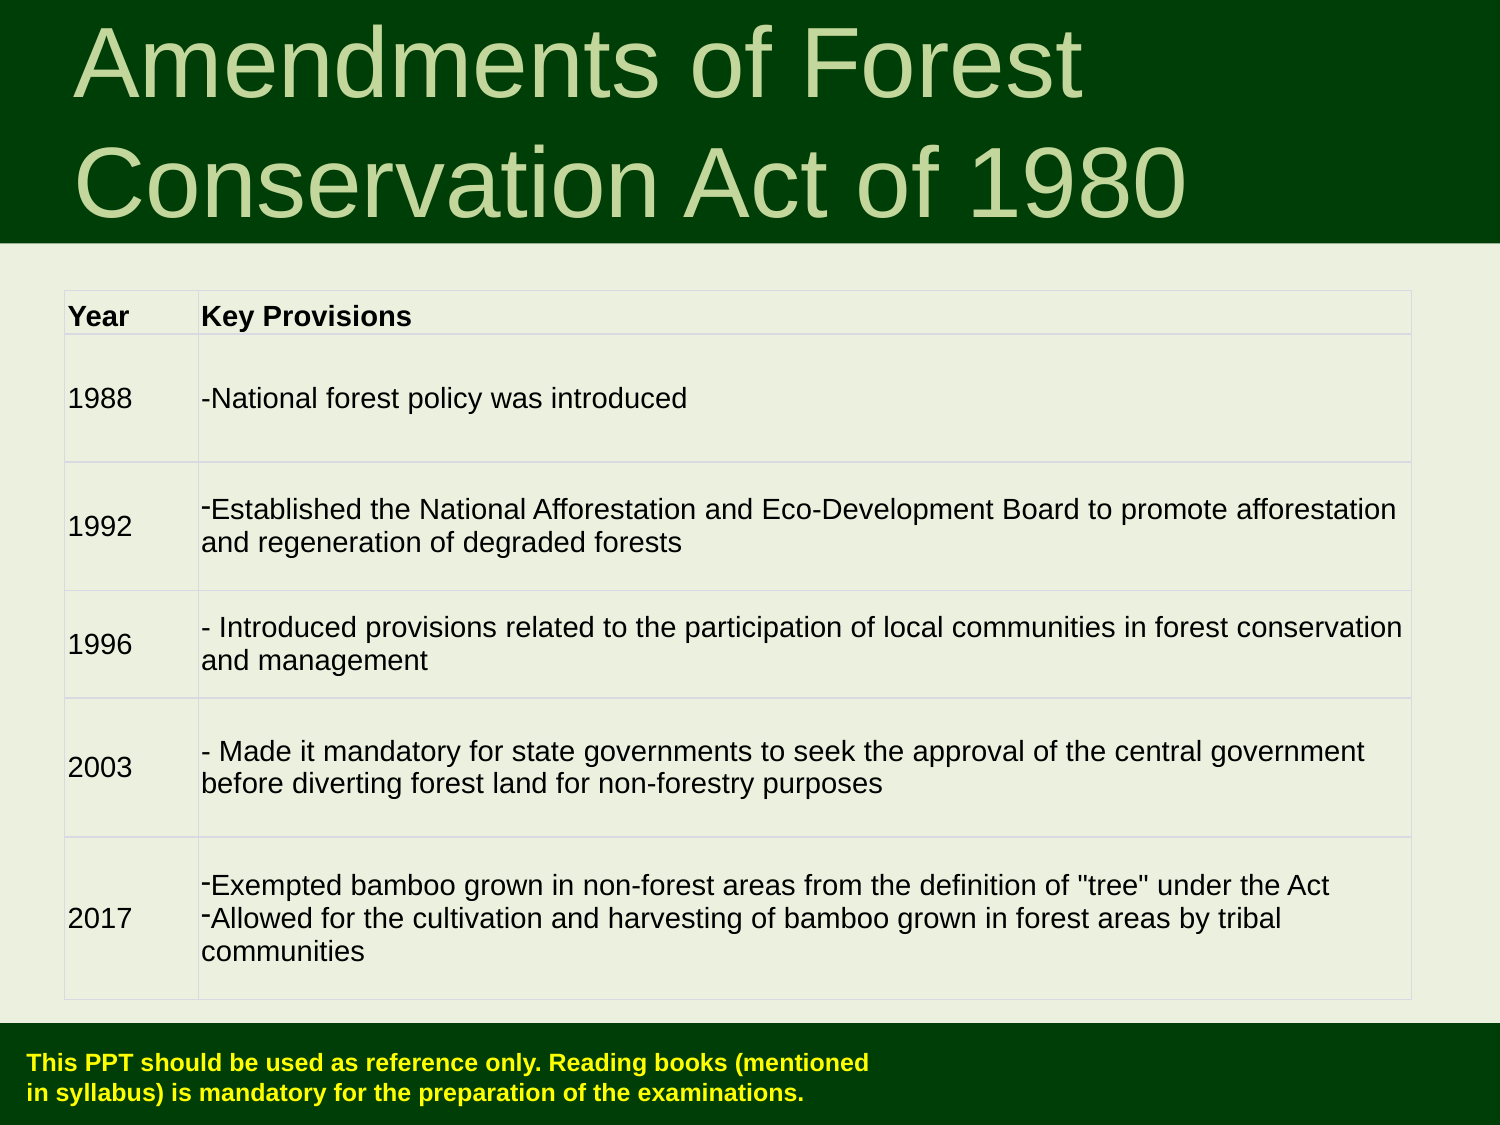

Amendments of Forest Conservation Act of 1980
| Year | Key Provisions |
| --- | --- |
| 1988 | -National forest policy was introduced |
| 1992 | Established the National Afforestation and Eco-Development Board to promote afforestation and regeneration of degraded forests |
| 1996 | - Introduced provisions related to the participation of local communities in forest conservation and management |
| 2003 | - Made it mandatory for state governments to seek the approval of the central government before diverting forest land for non-forestry purposes |
| 2017 | Exempted bamboo grown in non-forest areas from the definition of "tree" under the Act Allowed for the cultivation and harvesting of bamboo grown in forest areas by tribal communities |